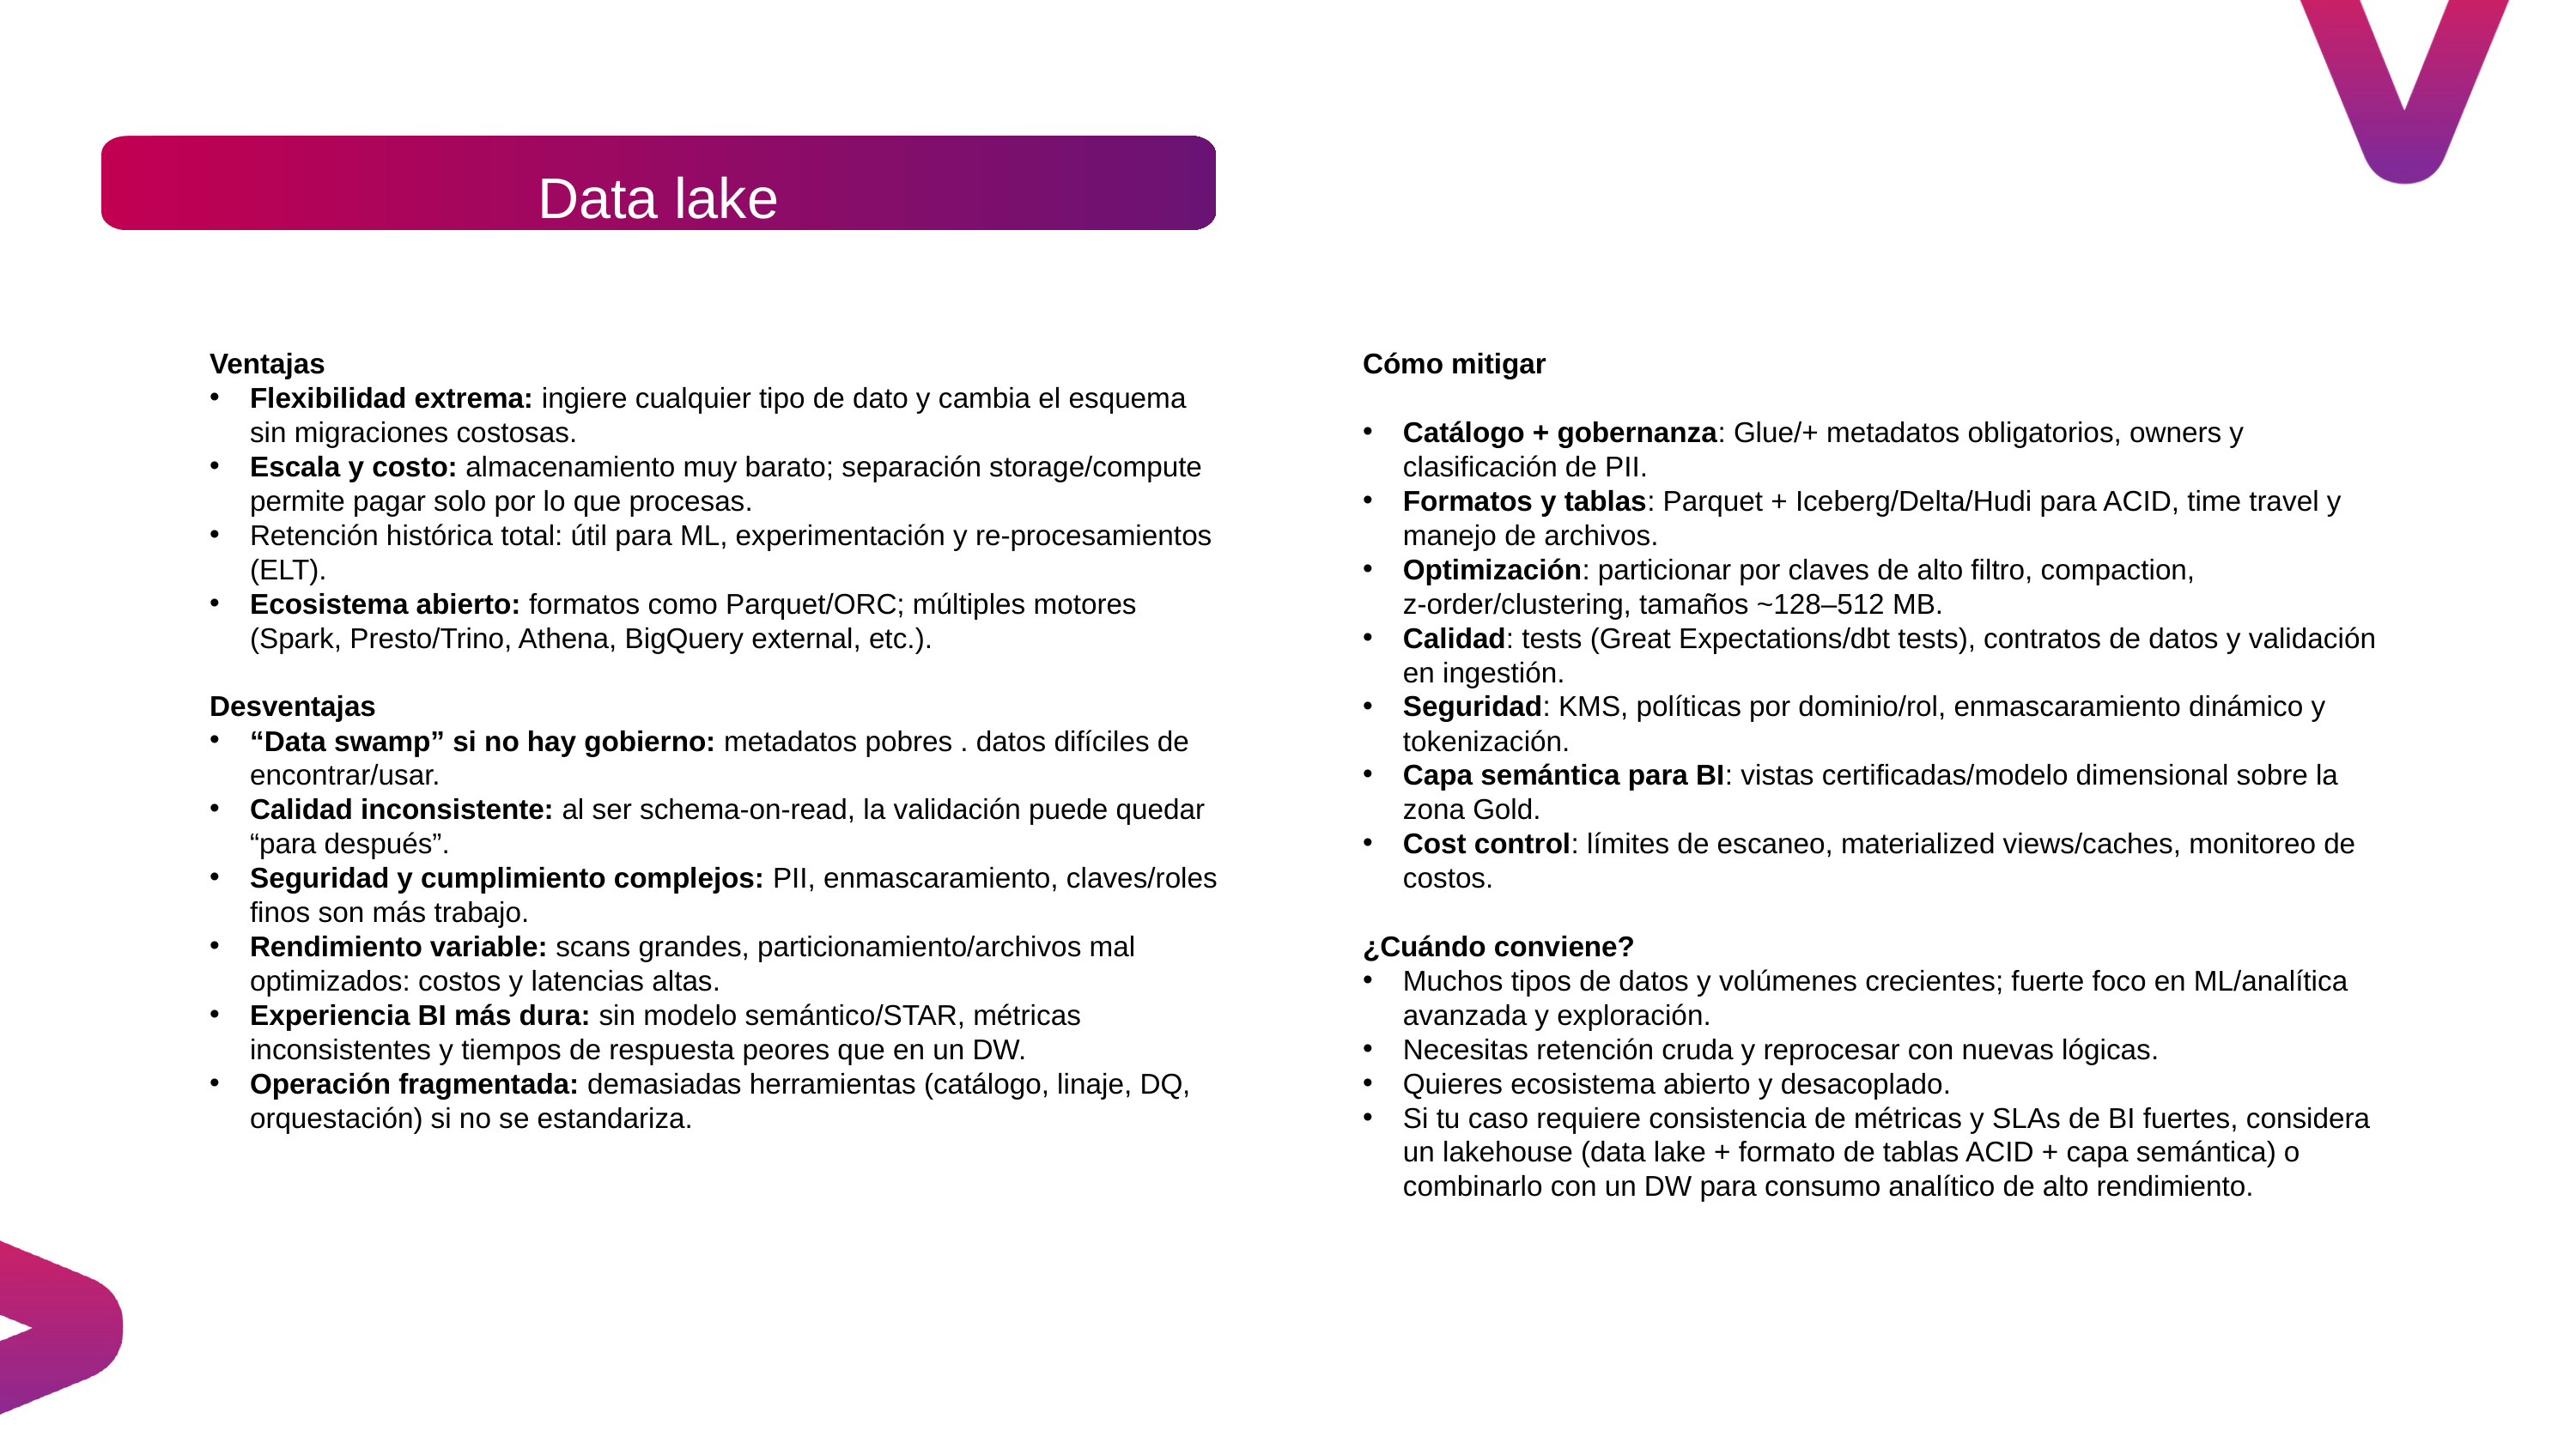

Data lake

Ventajas
Flexibilidad extrema: ingiere cualquier tipo de dato y cambia el esquema sin migraciones costosas.
Escala y costo: almacenamiento muy barato; separación storage/compute permite pagar solo por lo que procesas.
Retención histórica total: útil para ML, experimentación y re-procesamientos (ELT).
Ecosistema abierto: formatos como Parquet/ORC; múltiples motores (Spark, Presto/Trino, Athena, BigQuery external, etc.).

Desventajas
“Data swamp” si no hay gobierno: metadatos pobres . datos difíciles de encontrar/usar.
Calidad inconsistente: al ser schema-on-read, la validación puede quedar “para después”.
Seguridad y cumplimiento complejos: PII, enmascaramiento, claves/roles finos son más trabajo.
Rendimiento variable: scans grandes, particionamiento/archivos mal optimizados: costos y latencias altas.
Experiencia BI más dura: sin modelo semántico/STAR, métricas inconsistentes y tiempos de respuesta peores que en un DW.
Operación fragmentada: demasiadas herramientas (catálogo, linaje, DQ, orquestación) si no se estandariza.
Cómo mitigar

Catálogo + gobernanza: Glue/+ metadatos obligatorios, owners y clasificación de PII.
Formatos y tablas: Parquet + Iceberg/Delta/Hudi para ACID, time travel y manejo de archivos.
Optimización: particionar por claves de alto filtro, compaction, z-order/clustering, tamaños ~128–512 MB.
Calidad: tests (Great Expectations/dbt tests), contratos de datos y validación en ingestión.
Seguridad: KMS, políticas por dominio/rol, enmascaramiento dinámico y tokenización.
Capa semántica para BI: vistas certificadas/modelo dimensional sobre la zona Gold.
Cost control: límites de escaneo, materialized views/caches, monitoreo de costos.

¿Cuándo conviene?
Muchos tipos de datos y volúmenes crecientes; fuerte foco en ML/analítica avanzada y exploración.
Necesitas retención cruda y reprocesar con nuevas lógicas.
Quieres ecosistema abierto y desacoplado.
Si tu caso requiere consistencia de métricas y SLAs de BI fuertes, considera un lakehouse (data lake + formato de tablas ACID + capa semántica) o combinarlo con un DW para consumo analítico de alto rendimiento.